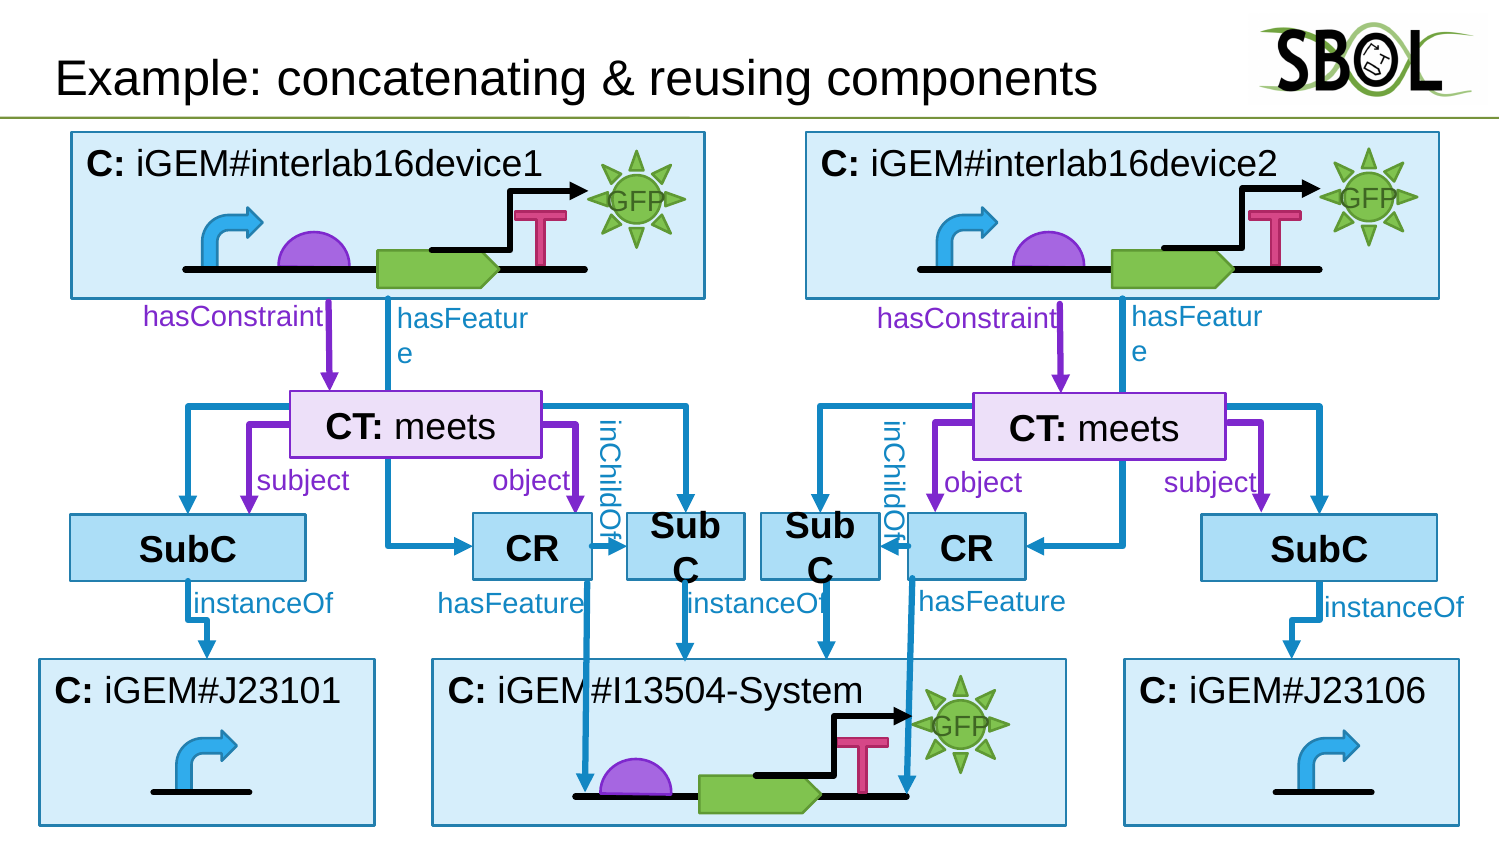

# Example: concatenating & reusing components
C: iGEM#interlab16device1

C: iGEM#interlab16device2

hasFeature
hasConstraint
CT: meets
object
subject
SubC
hasFeature
instanceOf
GFP
GFP
hasConstraint
hasFeature
CT: meets
subject
object
inChildOf
inChildOf
CR
SubC
SubC
CR
SubC
instanceOf
hasFeature
instanceOf
C: iGEM#J23101

C: iGEM#I13504-System

C: iGEM#J23106

GFP